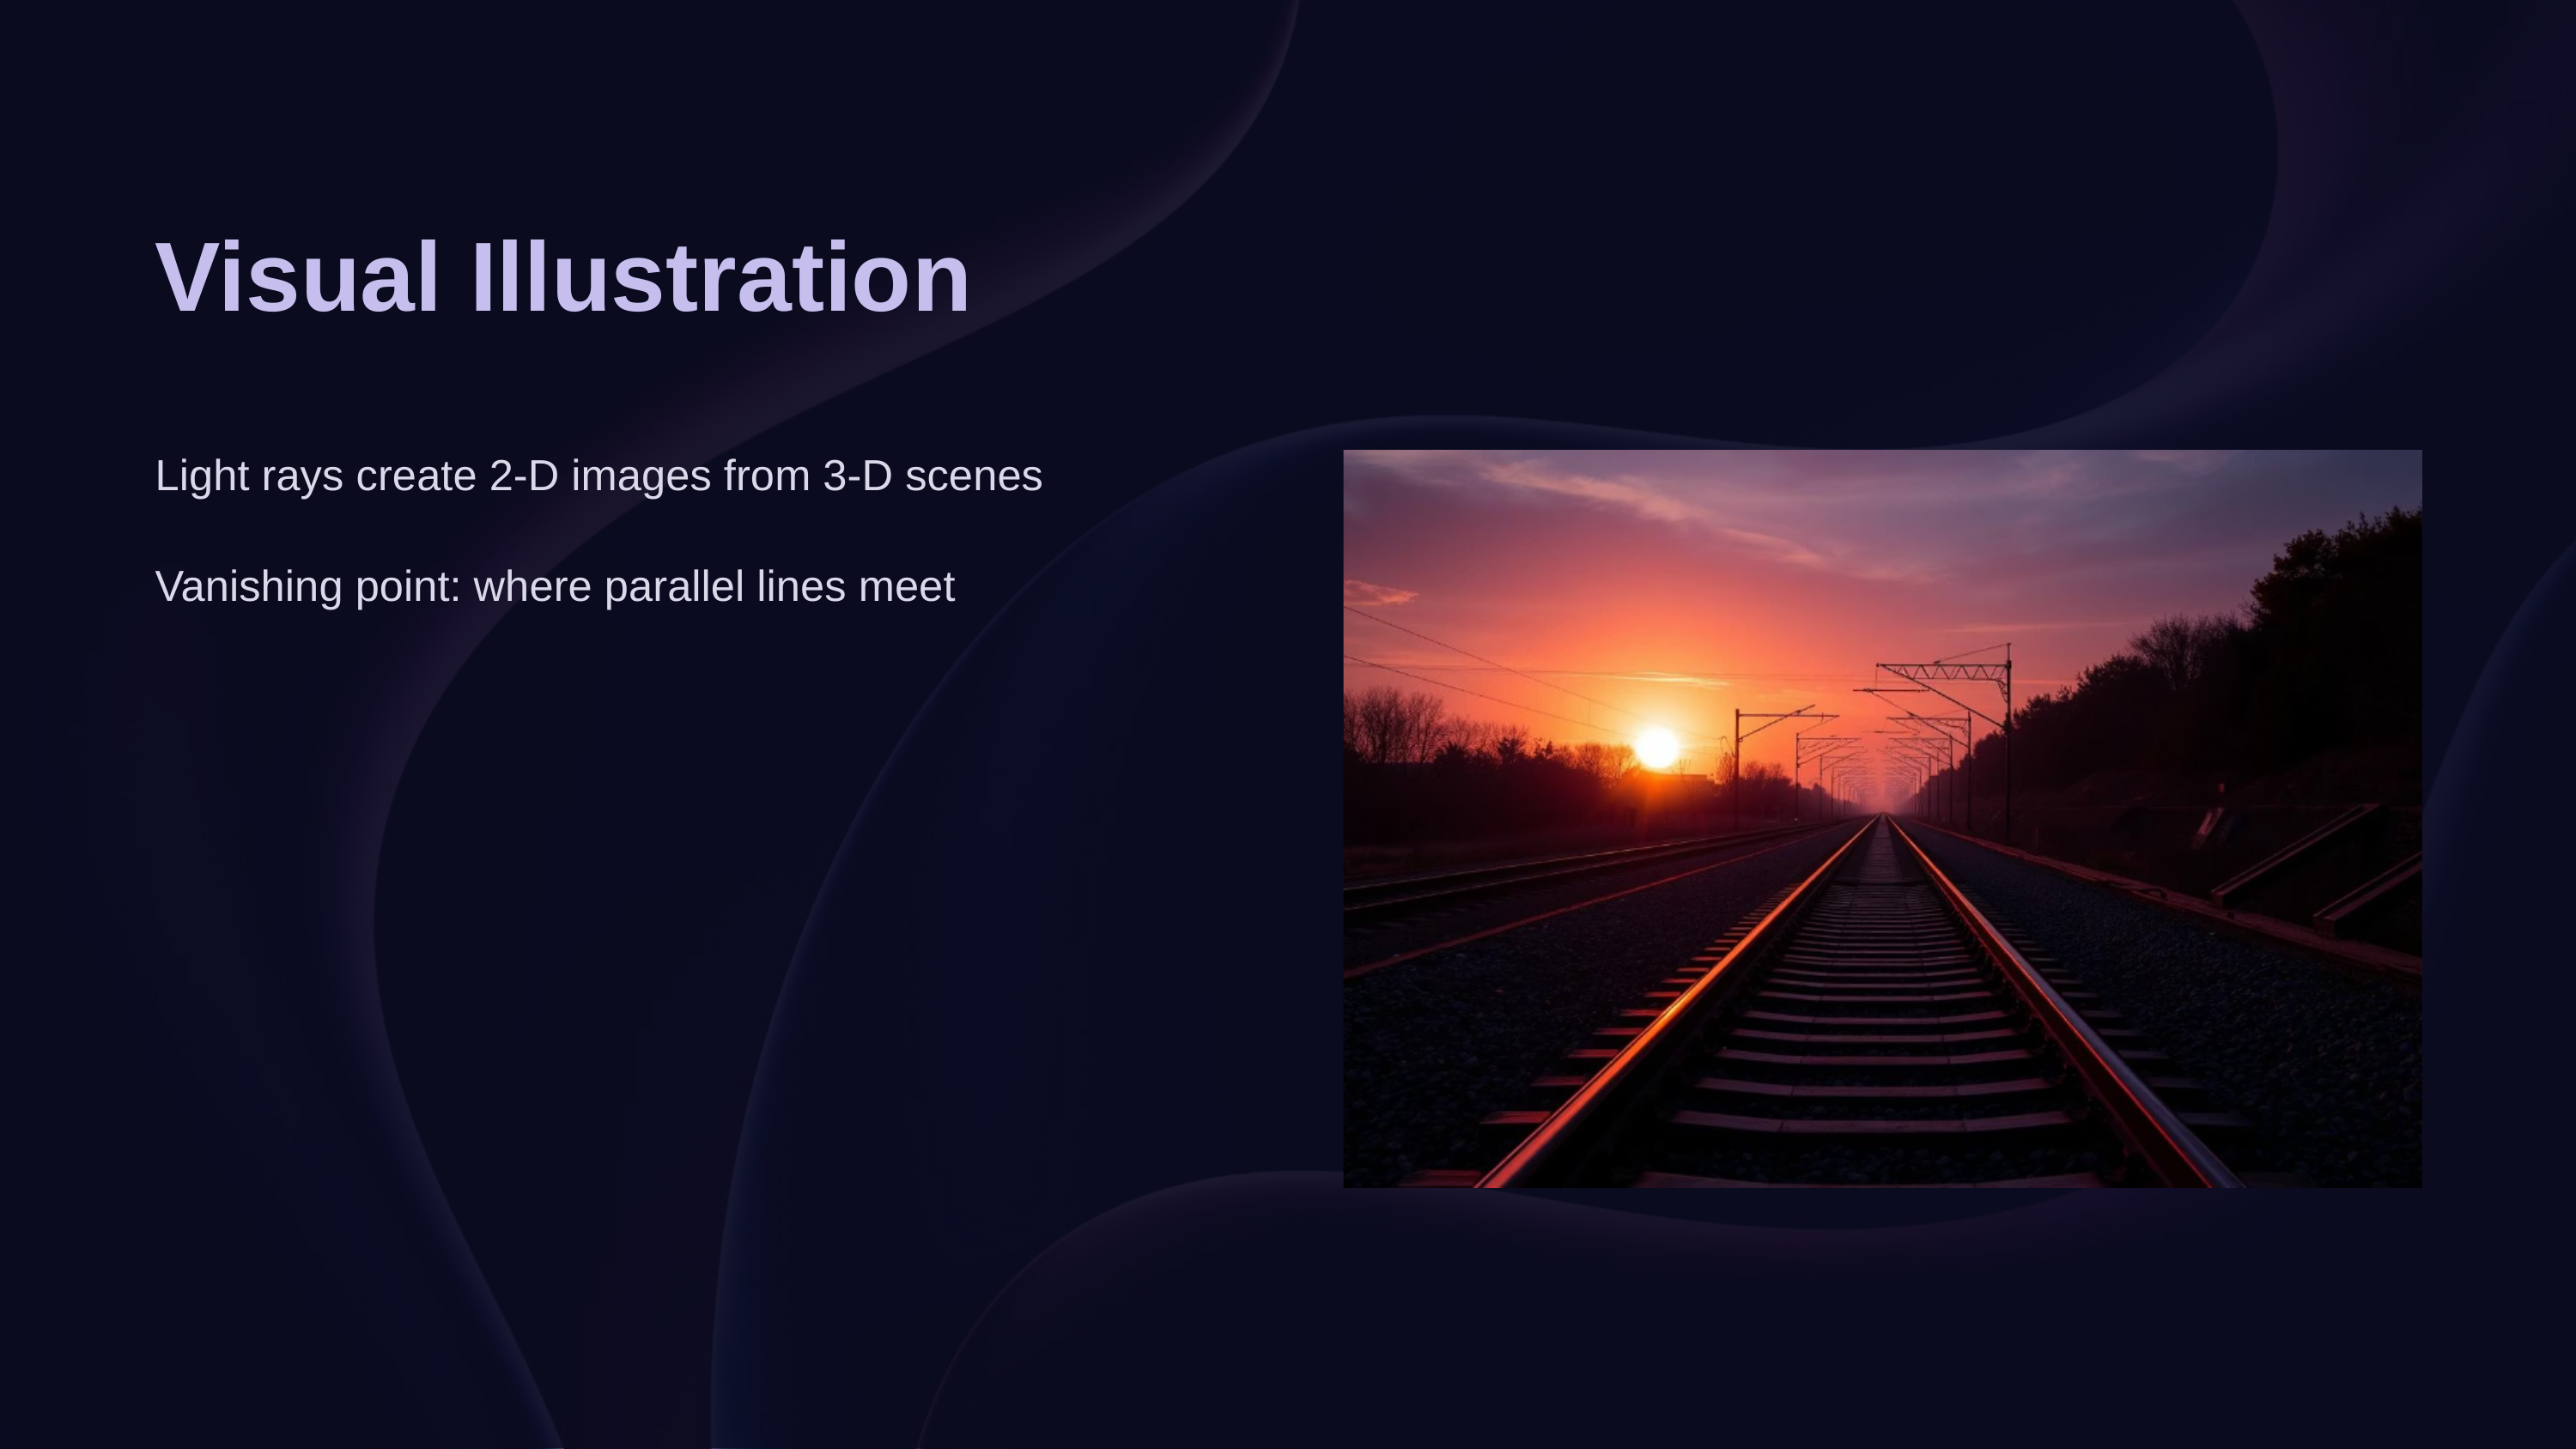

Visual Illustration

Light rays create 2-D images from 3-D scenes

Vanishing point: where parallel lines meet